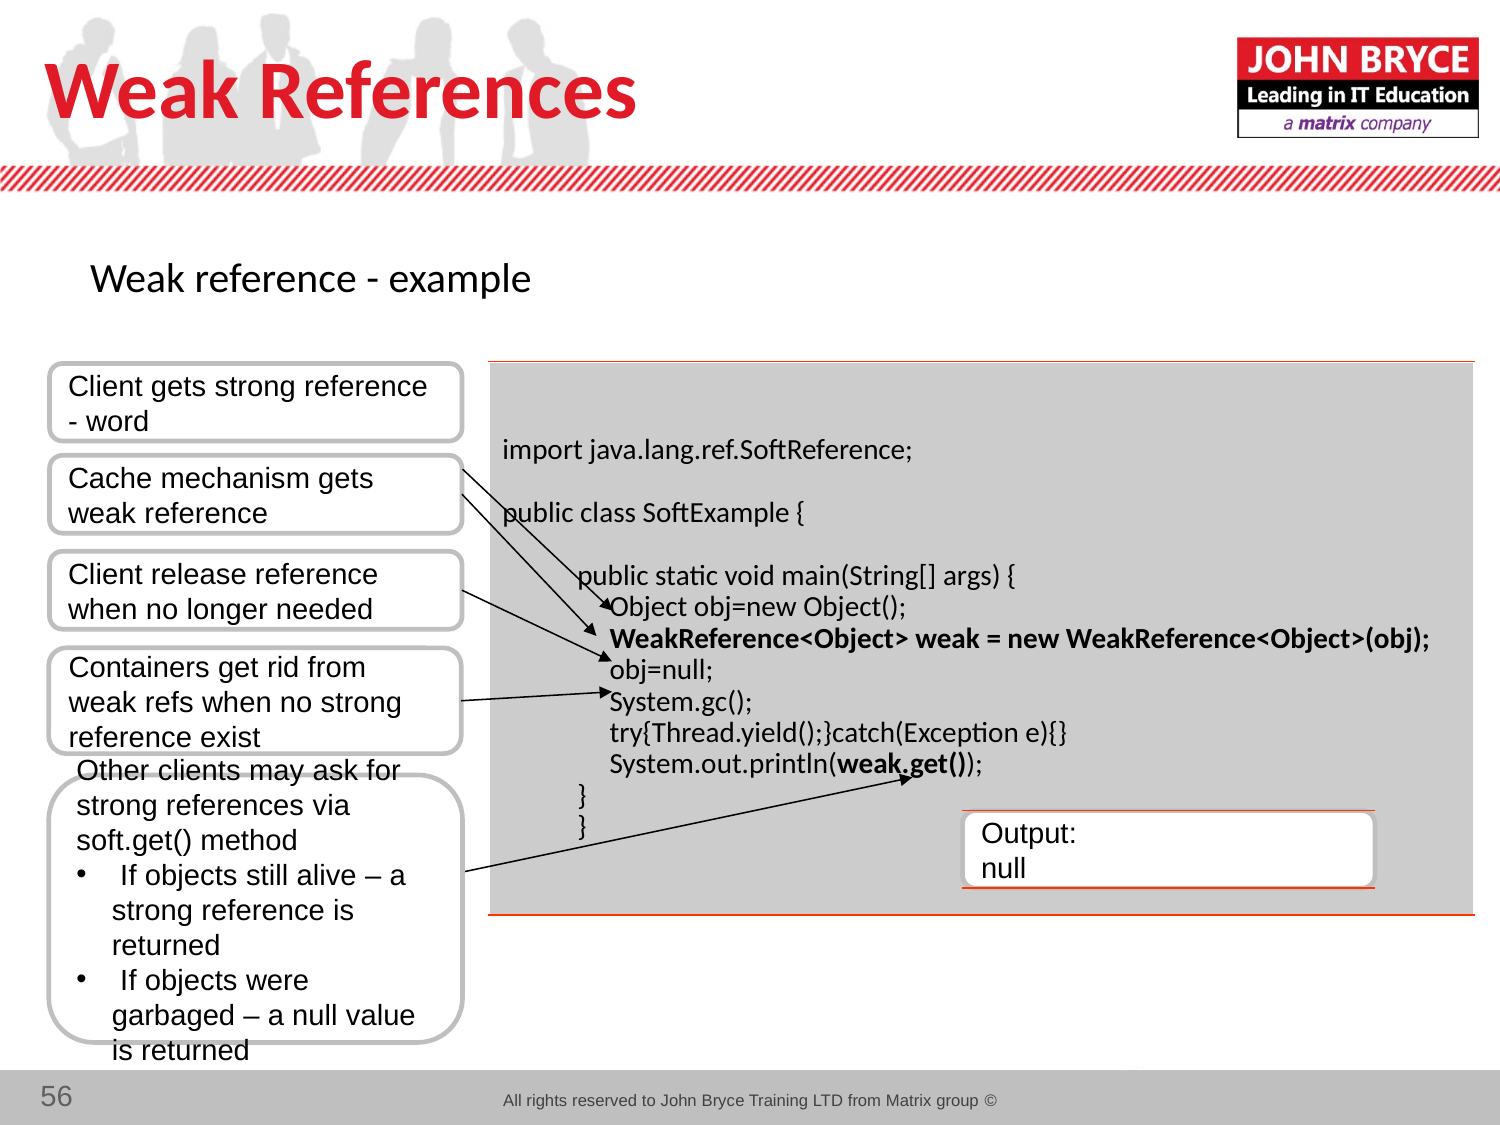

# Weak References
Weak reference - example

import java.lang.ref.SoftReference;

public class SoftExample {

public static void main(String[] args) {
     Object obj=new Object();
     WeakReference<Object> weak = new WeakReference<Object>(obj);
     obj=null;
     System.gc();
     try{Thread.yield();}catch(Exception e){}
     System.out.println(weak.get());
}
}
Client gets strong reference - word
Cache mechanism gets weak reference
Client release reference when no longer needed
Containers get rid from weak refs when no strong reference exist
Other clients may ask for strong references via soft.get() method
 If objects still alive – a strong reference is returned
 If objects were garbaged – a null value is returned
Output:
null